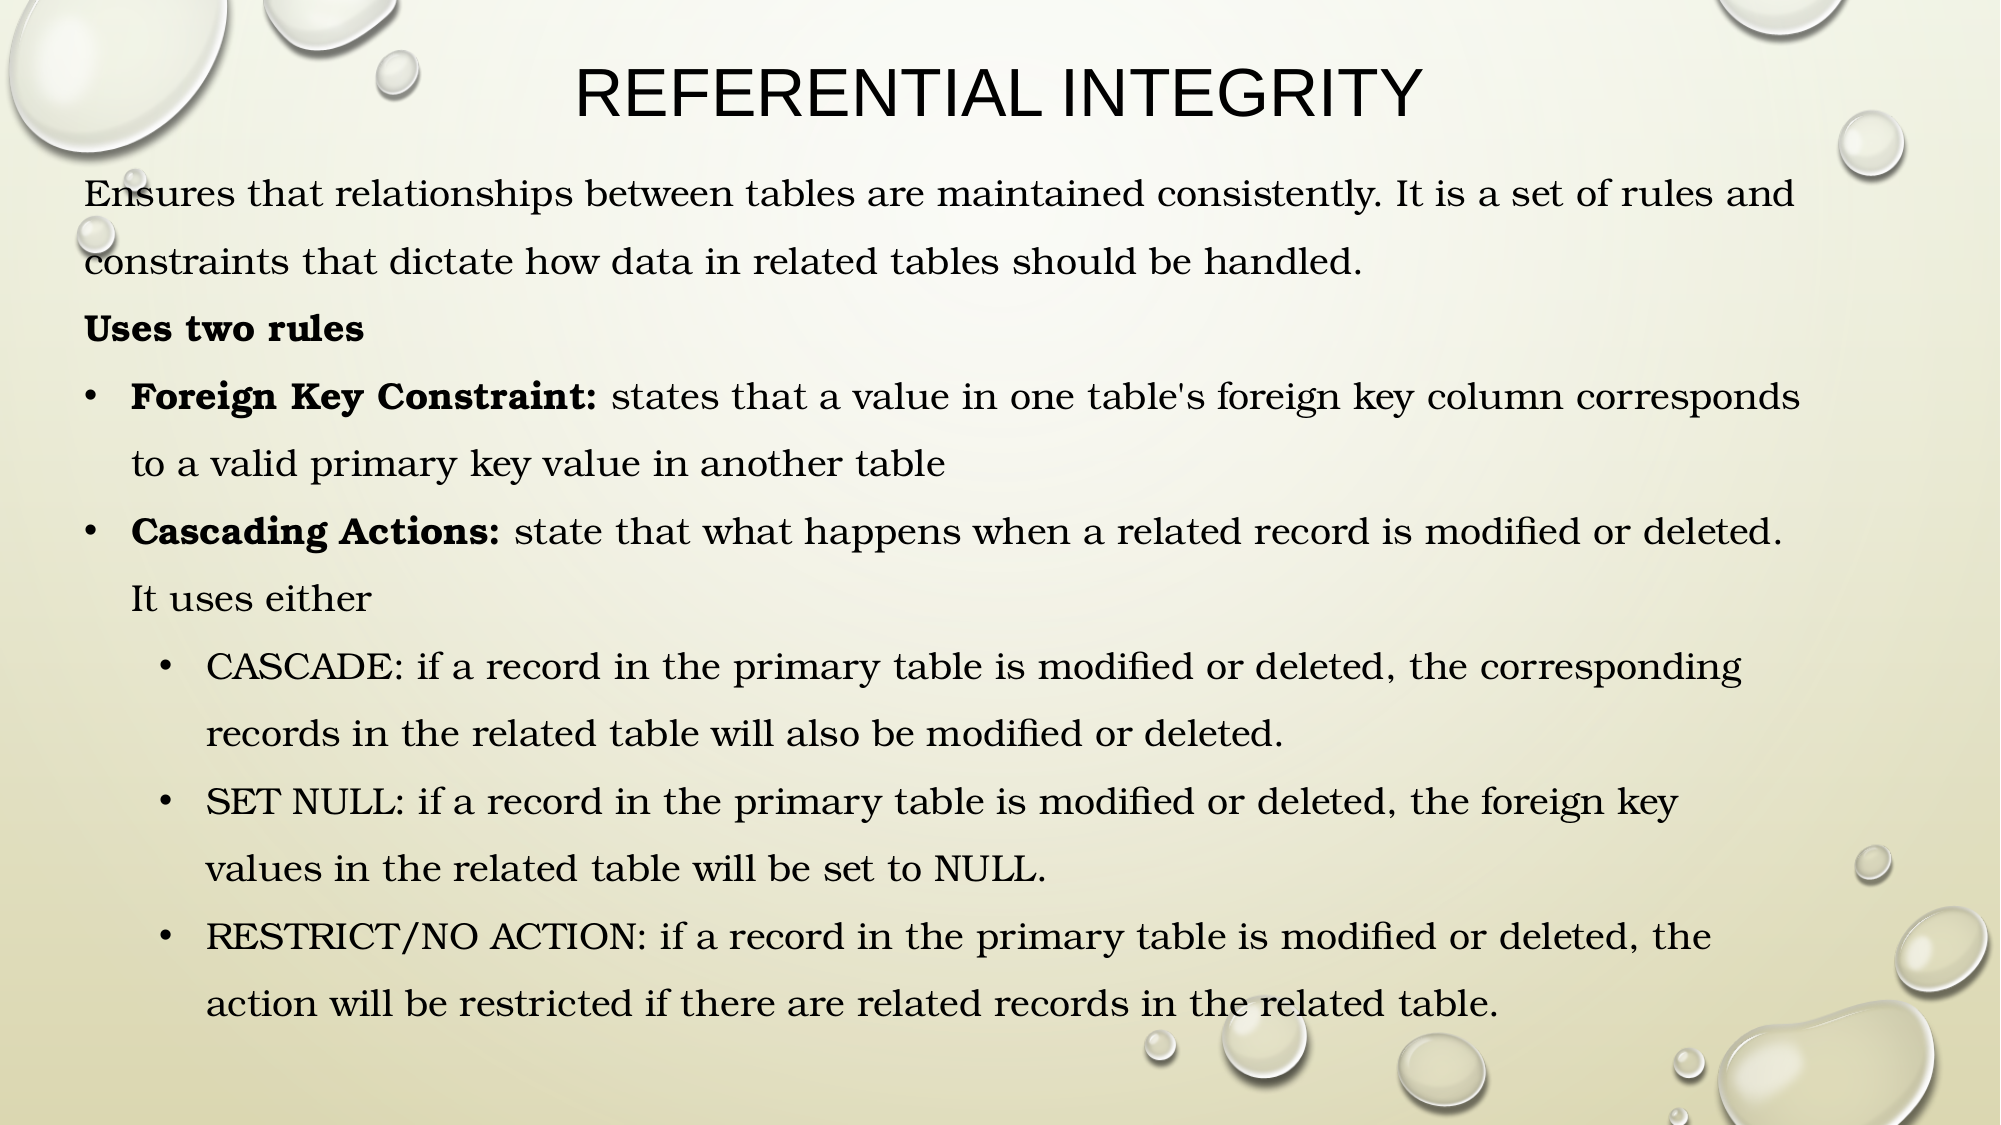

# Referential integrity
Ensures that relationships between tables are maintained consistently. It is a set of rules and constraints that dictate how data in related tables should be handled.
Uses two rules
Foreign Key Constraint: states that a value in one table's foreign key column corresponds to a valid primary key value in another table
Cascading Actions: state that what happens when a related record is modified or deleted. It uses either
CASCADE: if a record in the primary table is modified or deleted, the corresponding records in the related table will also be modified or deleted.
SET NULL: if a record in the primary table is modified or deleted, the foreign key values in the related table will be set to NULL.
RESTRICT/NO ACTION: if a record in the primary table is modified or deleted, the action will be restricted if there are related records in the related table.